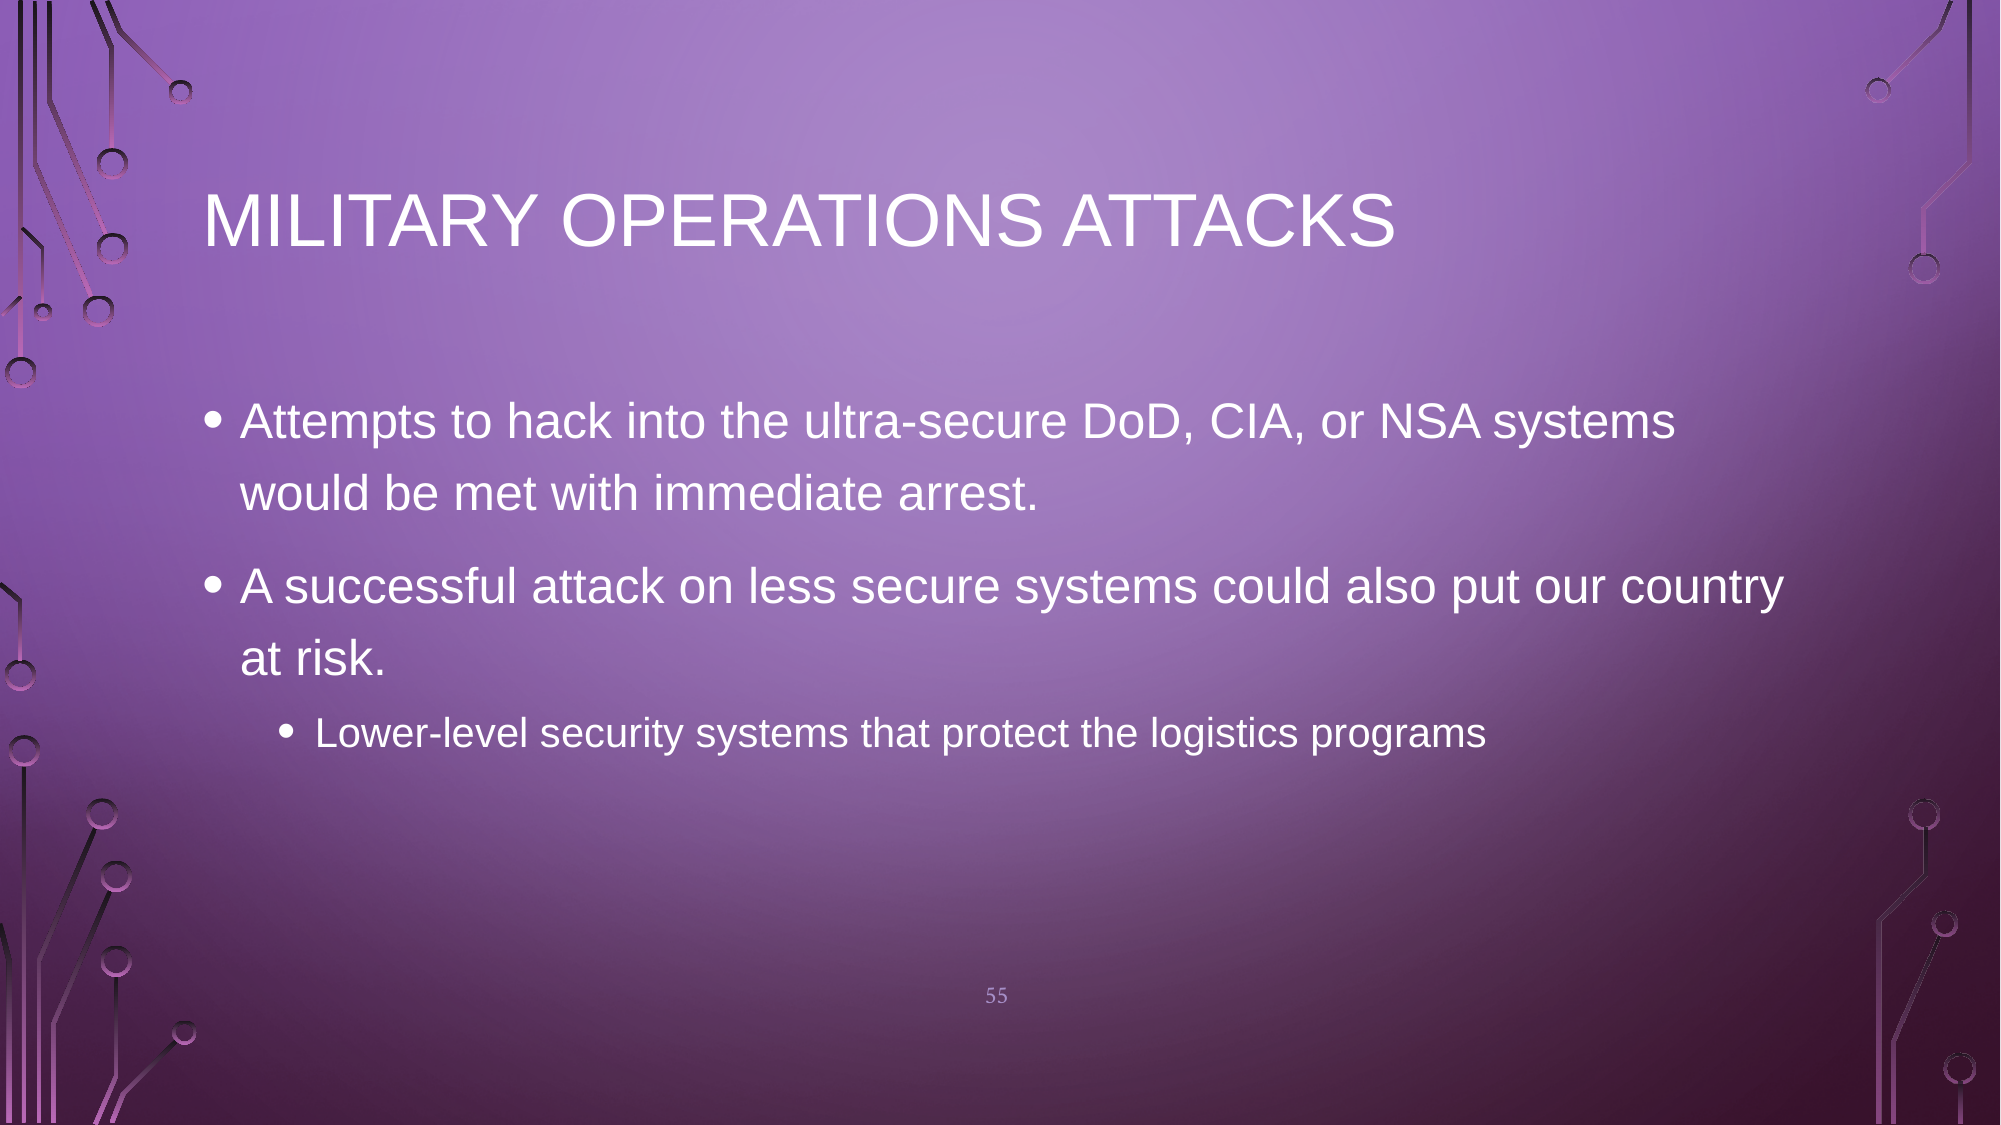

# Military Operations Attacks
Attempts to hack into the ultra-secure DoD, CIA, or NSA systems would be met with immediate arrest.
A successful attack on less secure systems could also put our country at risk.
Lower-level security systems that protect the logistics programs
55